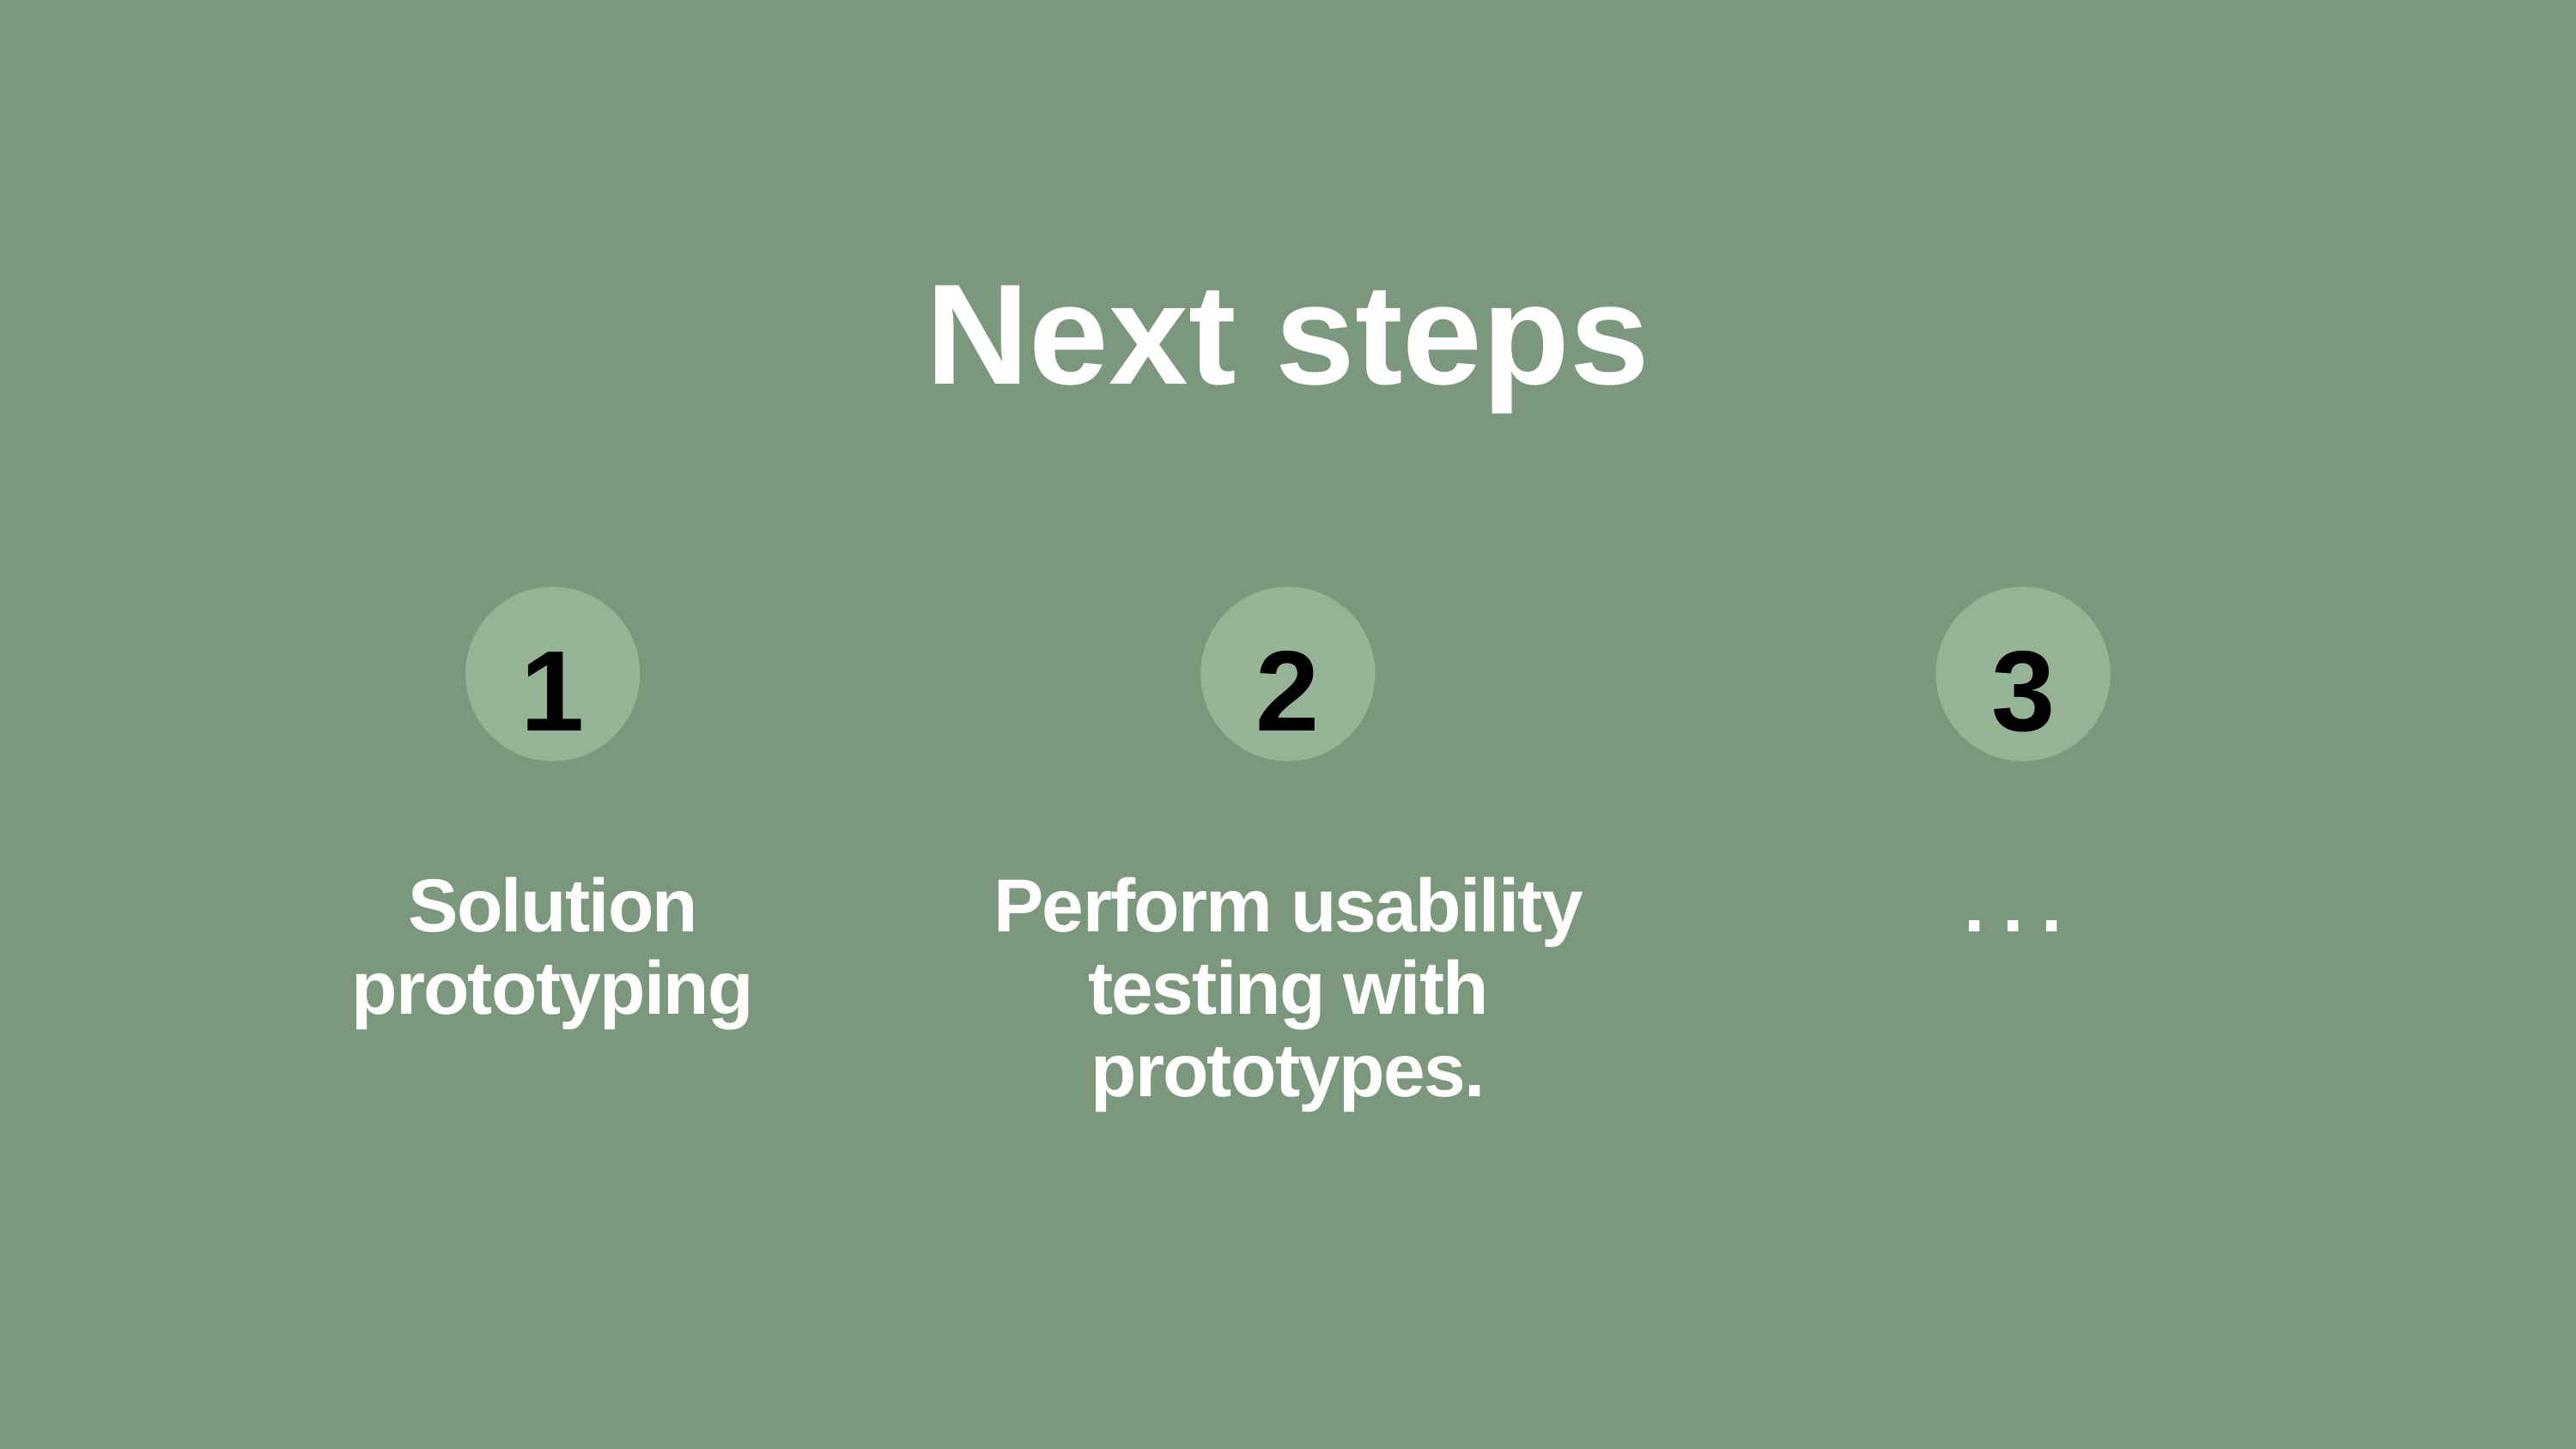

Next steps
1
2
3

Solution prototyping
Perform usability testing with prototypes.
. . .